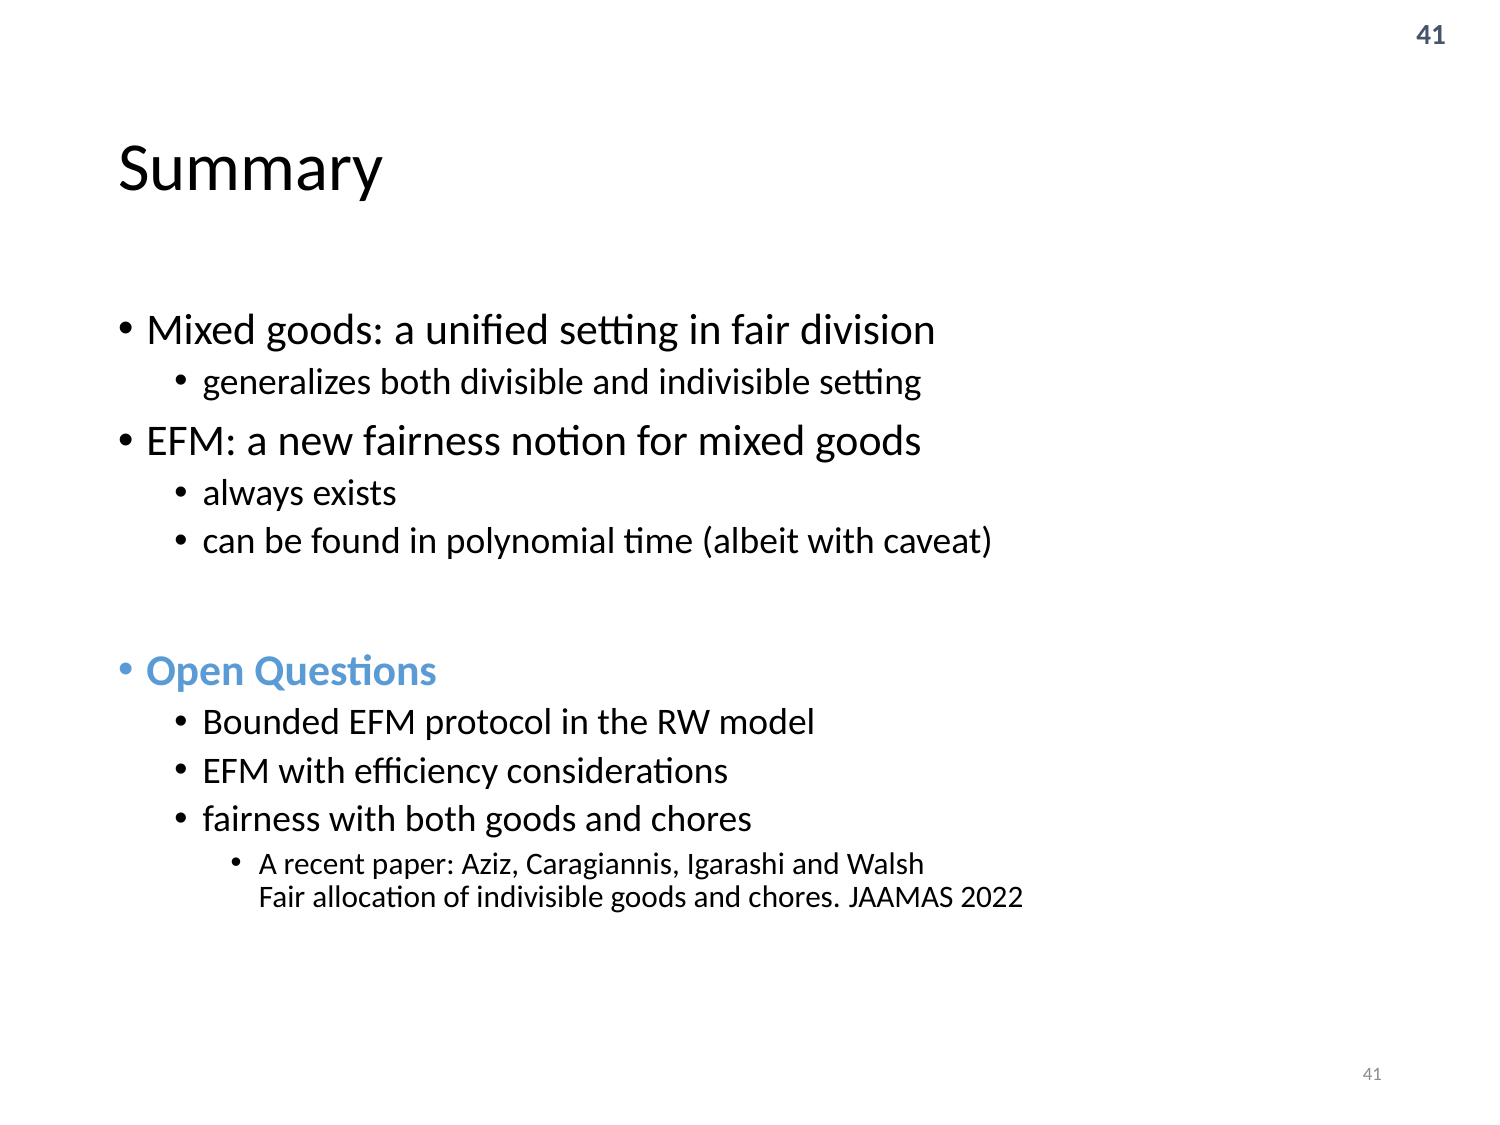

# Summary
Mixed goods: a unified setting in fair division
generalizes both divisible and indivisible setting
EFM: a new fairness notion for mixed goods
always exists
can be found in polynomial time (albeit with caveat)

Open Questions
Bounded EFM protocol in the RW model
EFM with efficiency considerations
fairness with both goods and chores
A recent paper: Aziz, Caragiannis, Igarashi and Walsh
Fair allocation of indivisible goods and chores. JAAMAS 2022

41